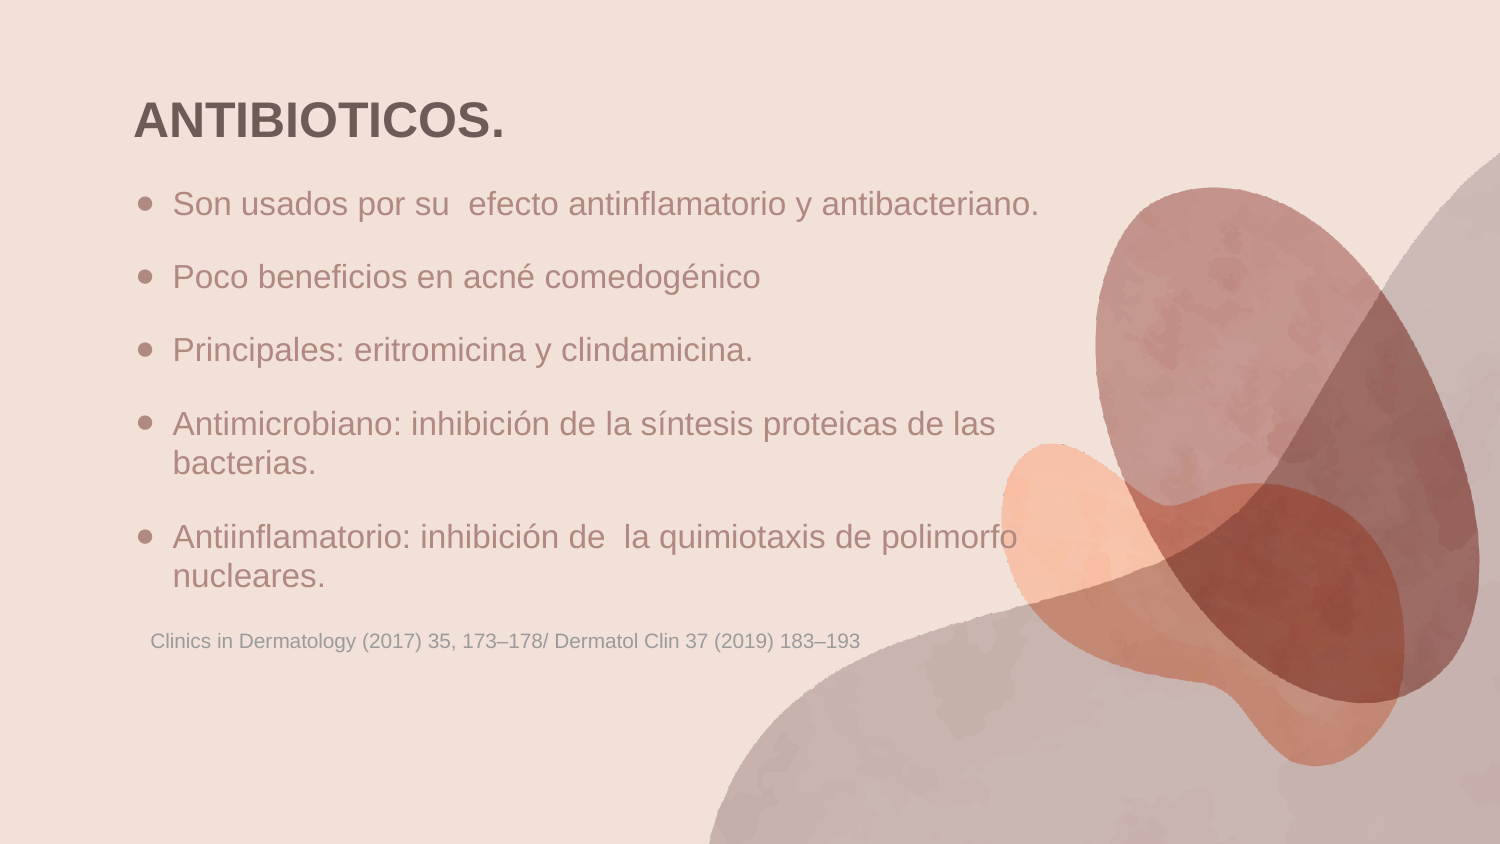

# ANTIBIOTICOS.
Son usados por su  efecto antinflamatorio y antibacteriano.
Poco beneficios en acné comedogénico
Principales: eritromicina y clindamicina.
Antimicrobiano: inhibición de la síntesis proteicas de las bacterias.
Antiinflamatorio: inhibición de  la quimiotaxis de polimorfo nucleares.
   Clinics in Dermatology (2017) 35, 173–178/ Dermatol Clin 37 (2019) 183–193